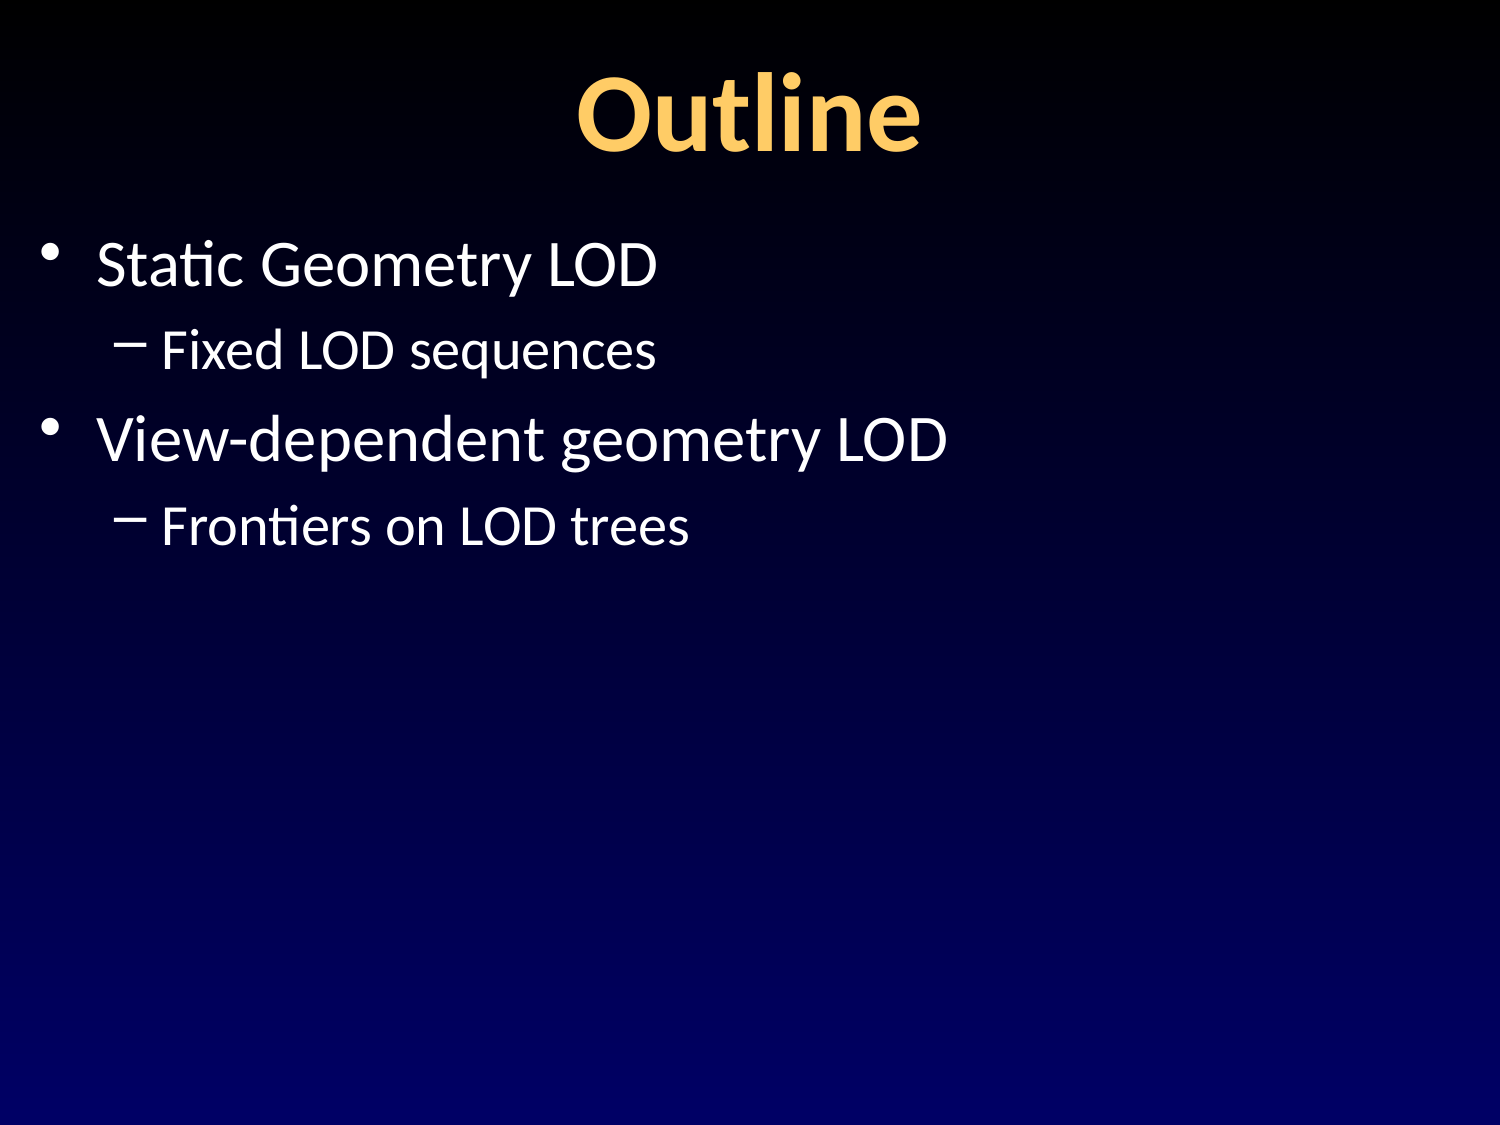

# Outline
Static Geometry LOD
Fixed LOD sequences
View-dependent geometry LOD
Frontiers on LOD trees